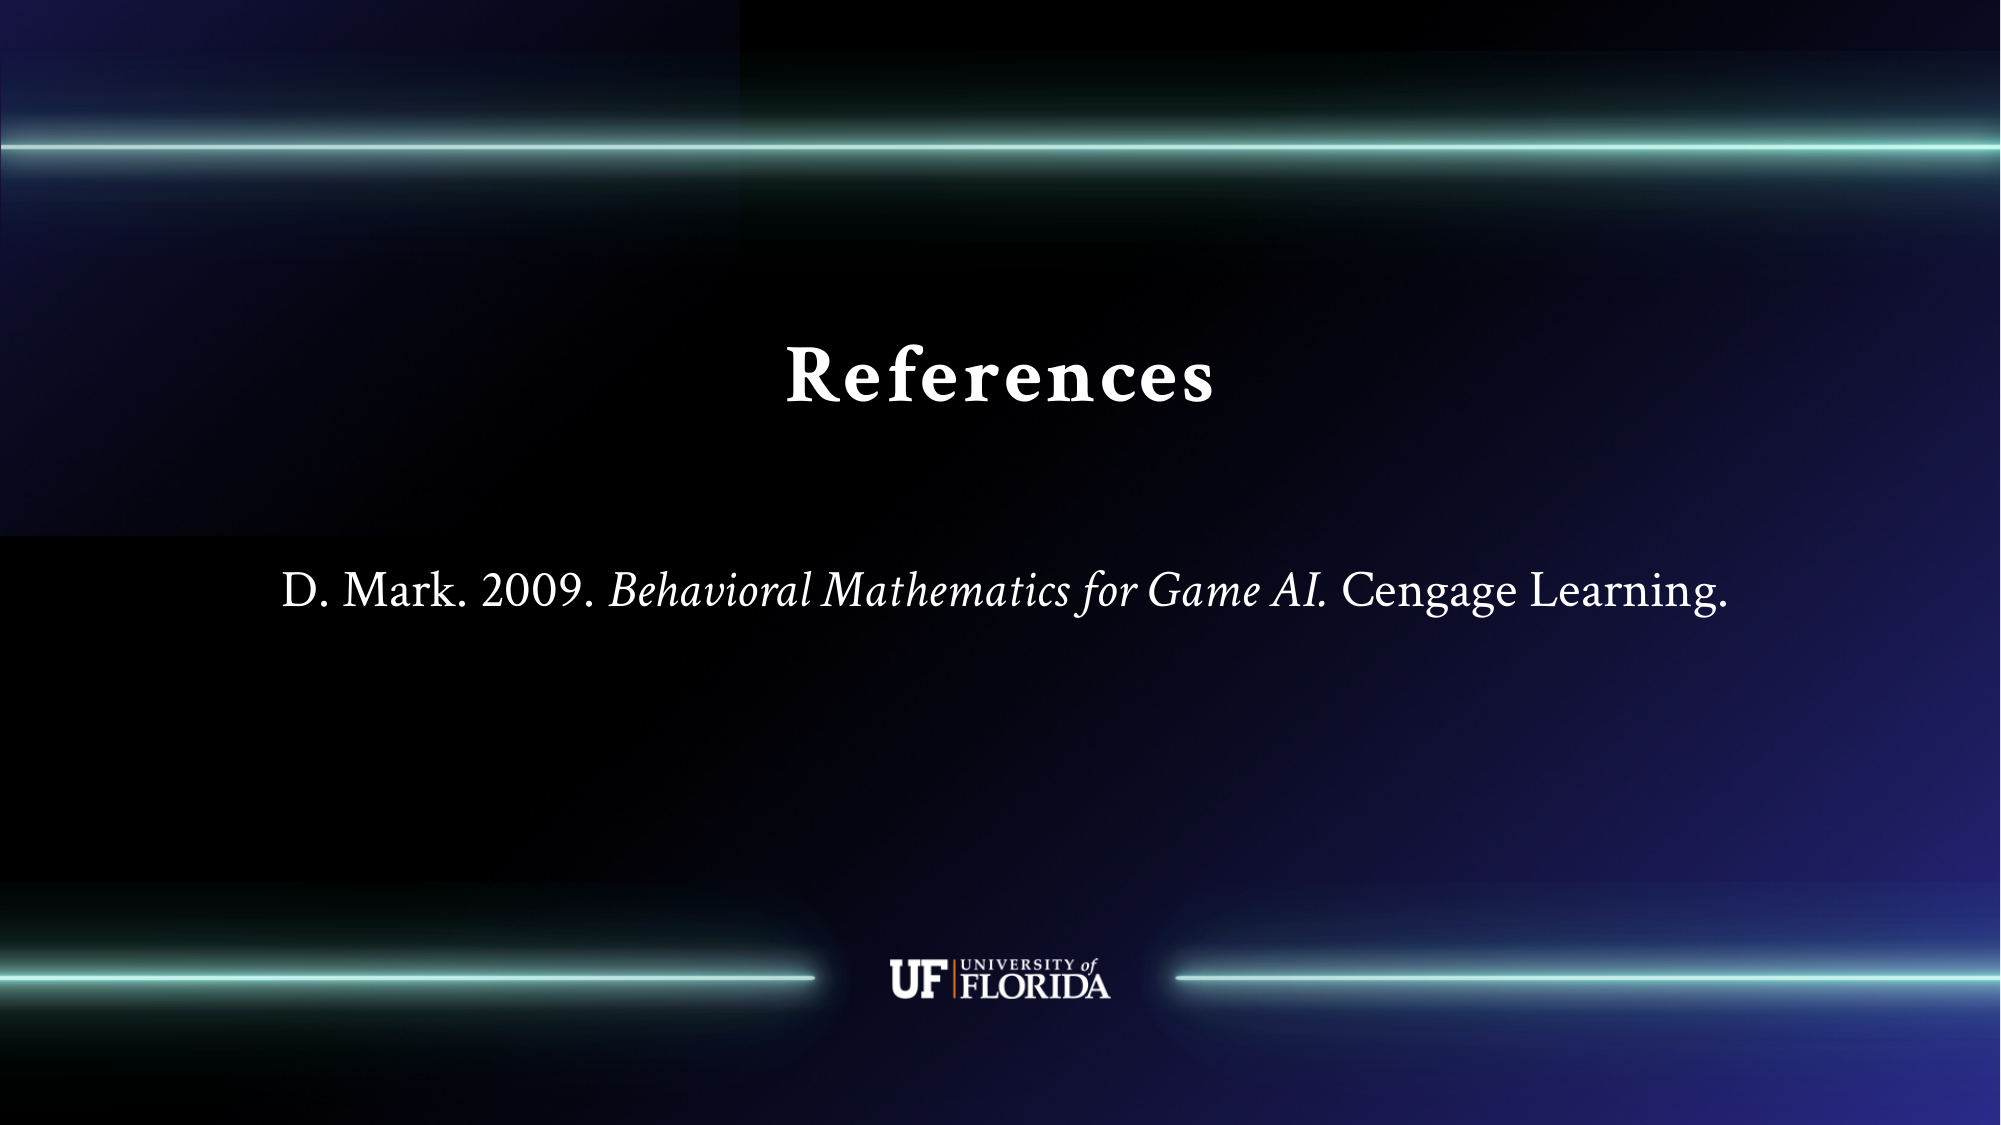

# References
D. Mark. 2009. Behavioral Mathematics for Game AI. Cengage Learning.